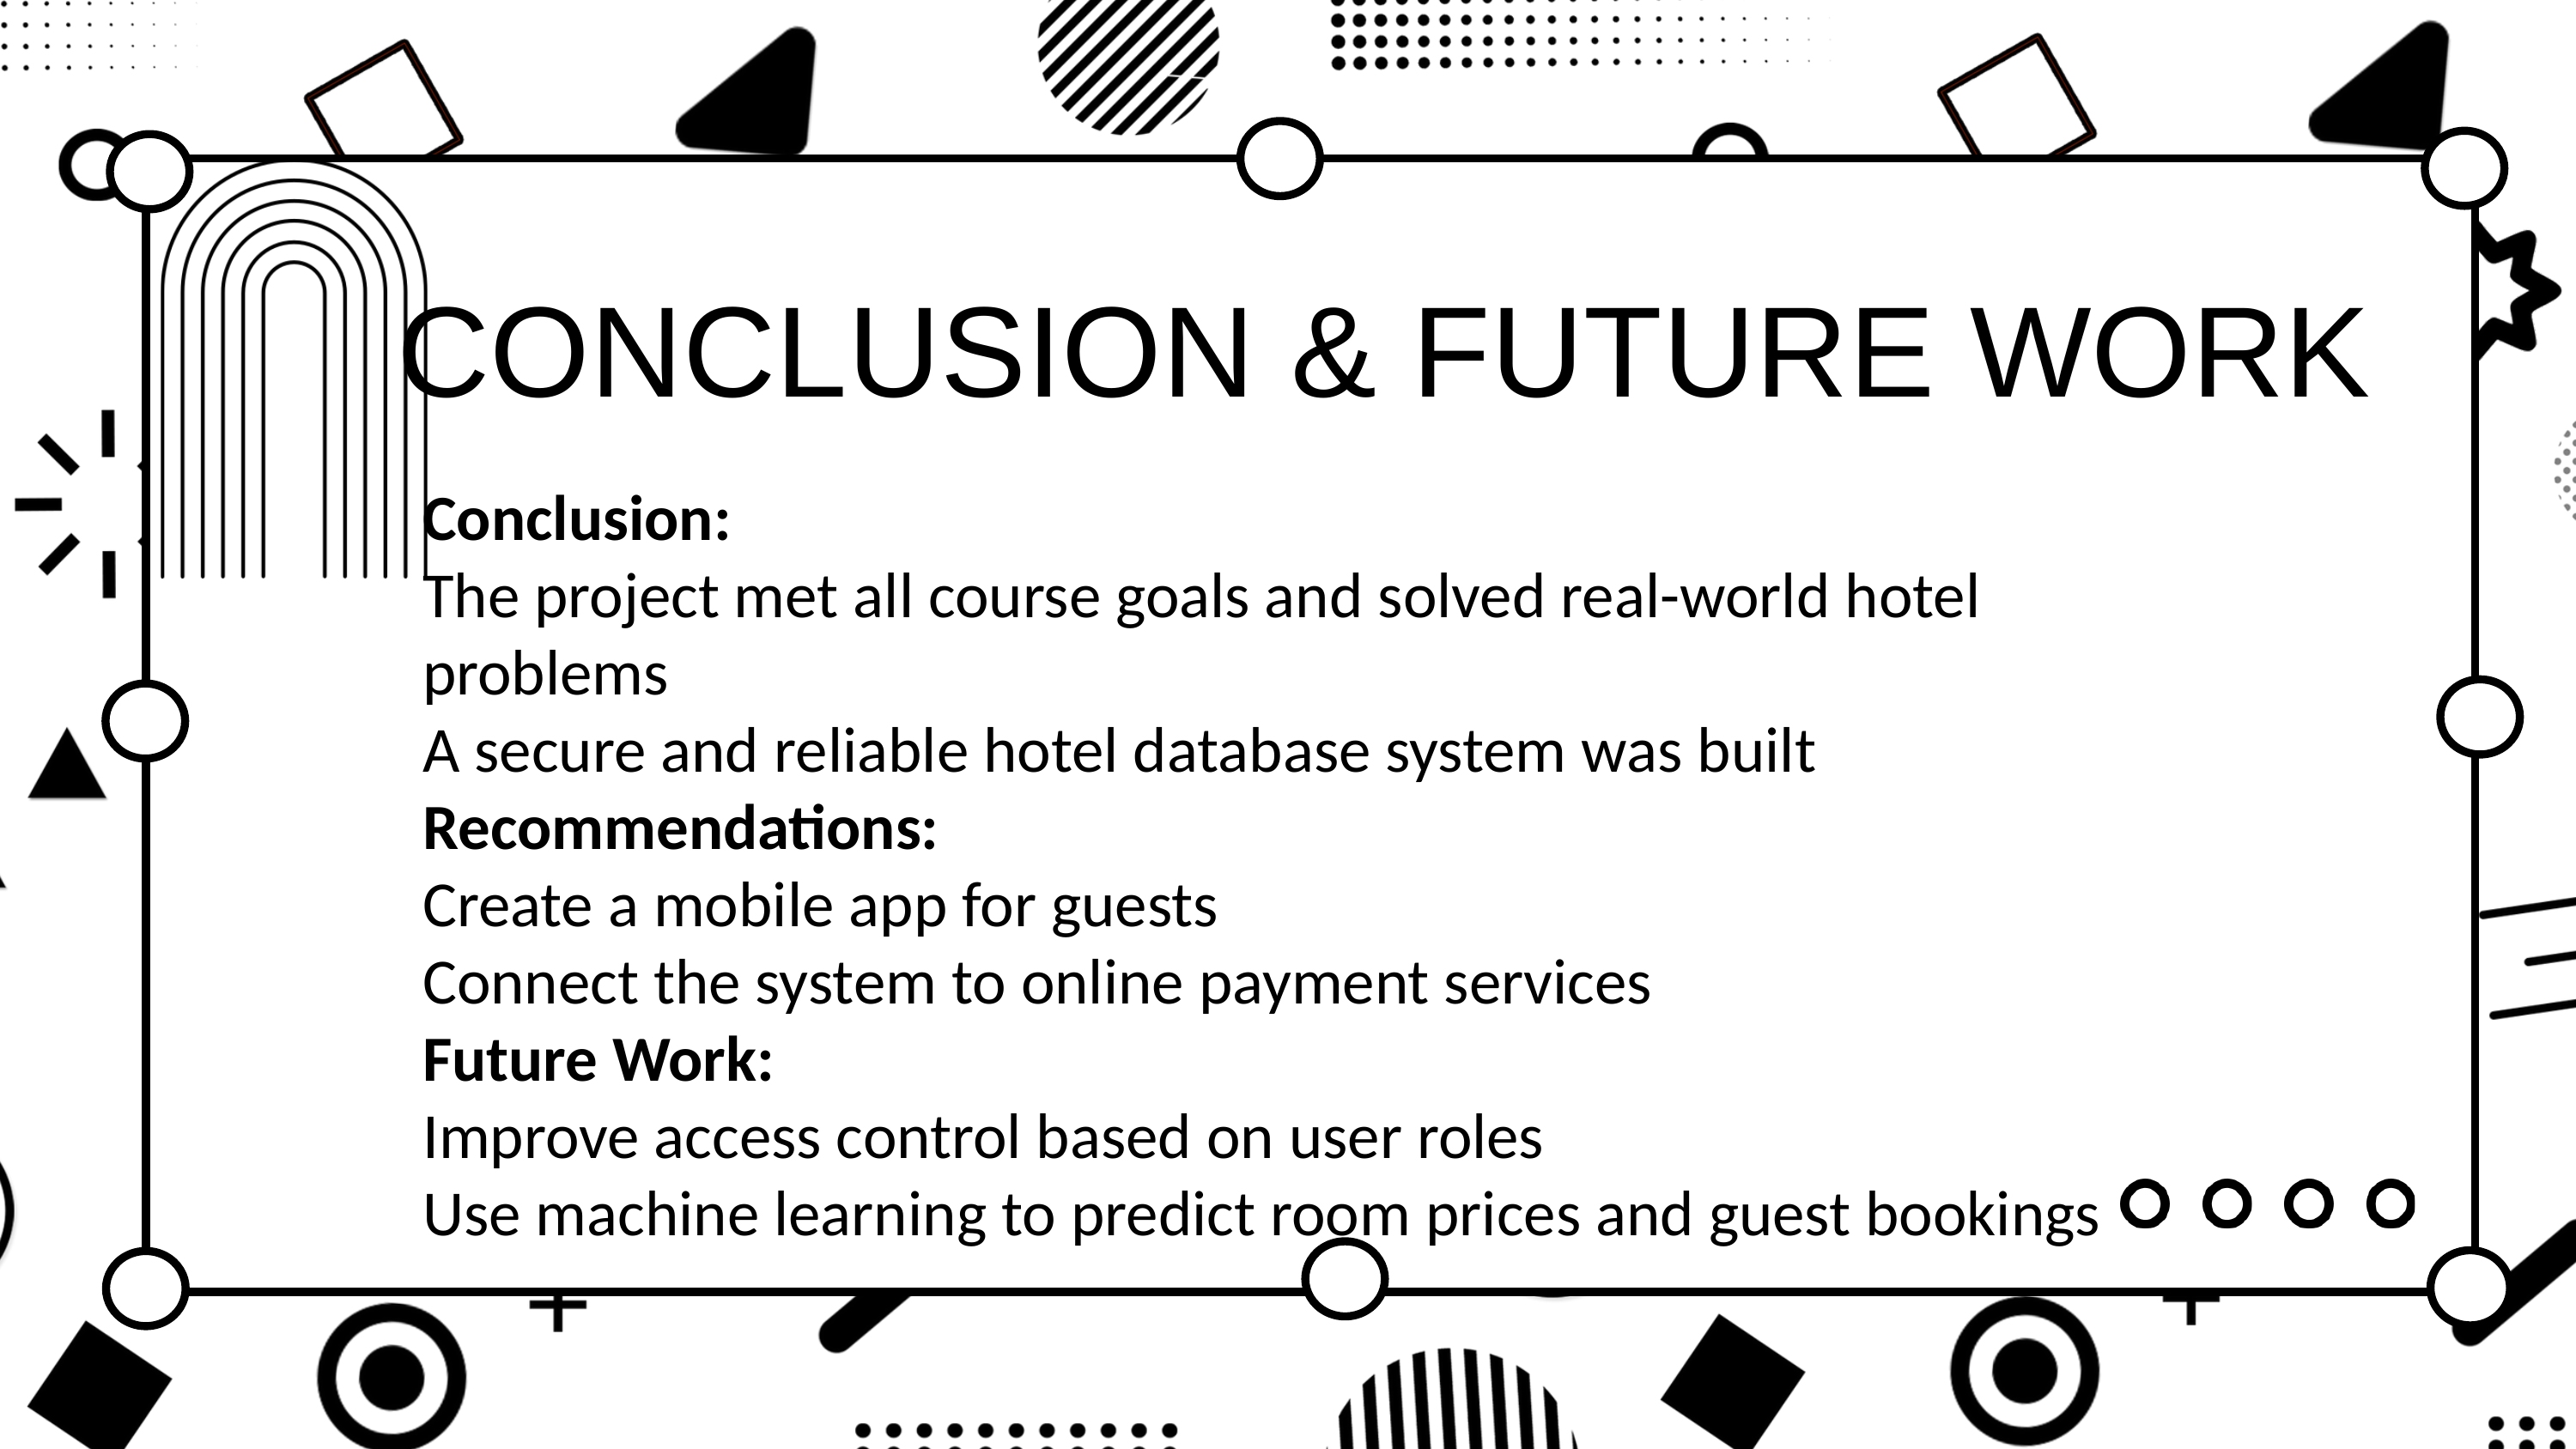

Manual hotel operations often lead to:
Double bookings and customer dissatisfaction
Poor record-keeping and data loss
Limited control over employee actions
Goal: Build a secure, efficient system to automate core hotel functions:
Room booking, payments, employee management
Enforced security policies
Real-time auditing

CONCLUSION & FUTURE WORK
Conclusion:
The project met all course goals and solved real-world hotel problems
A secure and reliable hotel database system was built
Recommendations:
Create a mobile app for guests
Connect the system to online payment services
Future Work:
Improve access control based on user roles
Use machine learning to predict room prices and guest bookings